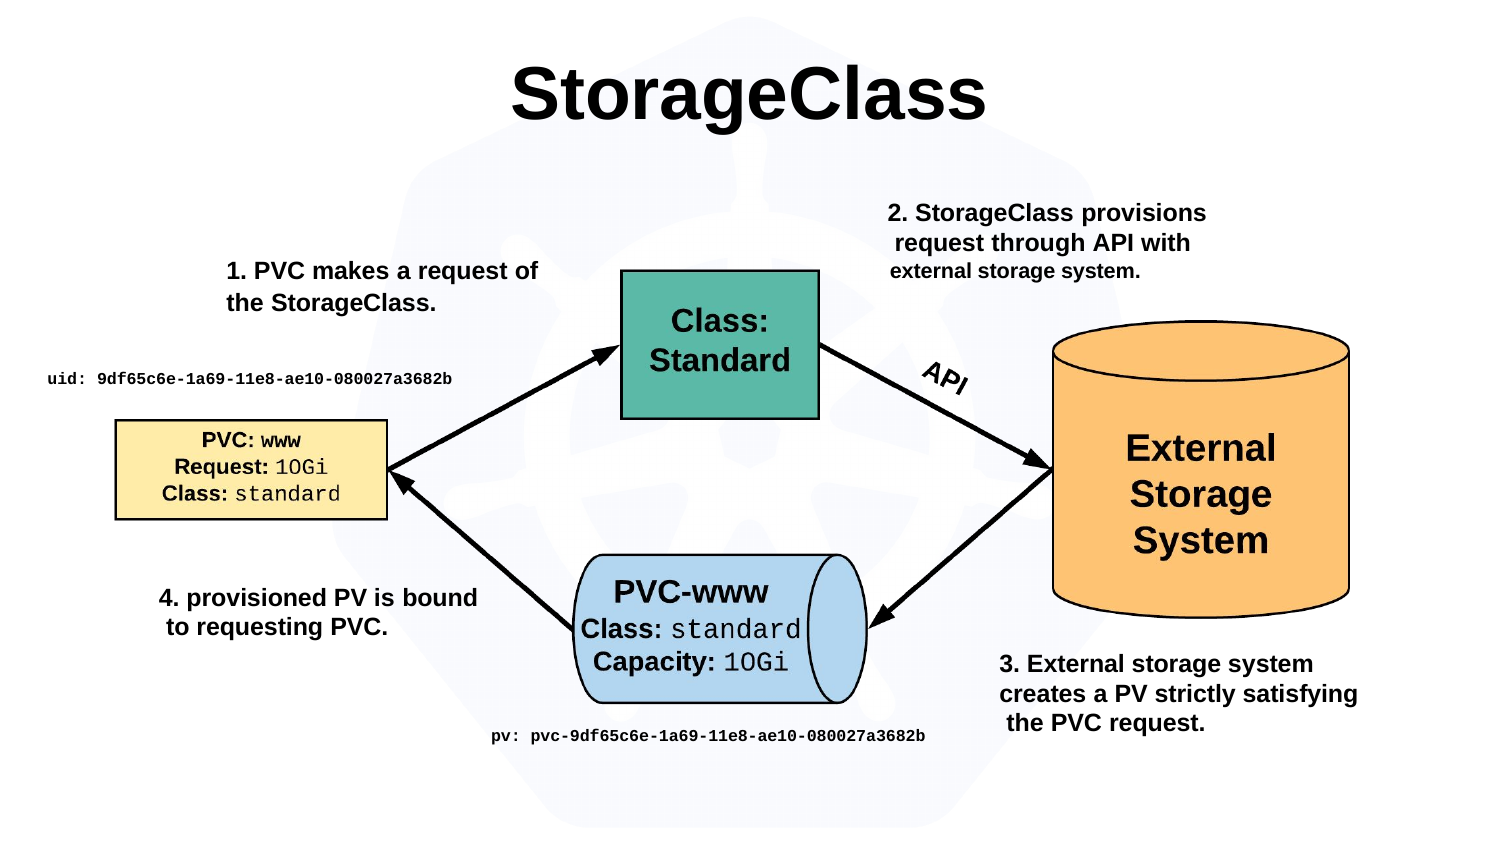

# StorageClass
2. StorageClass provisions  request through API with
1. PVC makes a request of	external storage system.  the StorageClass.
uid: 9df65c6e-1a69-11e8-ae10-080027a3682b
4. provisioned PV is bound  to requesting PVC.
3. External storage system  creates a PV strictly satisfying  the PVC request.
pv: pvc-9df65c6e-1a69-11e8-ae10-080027a3682b